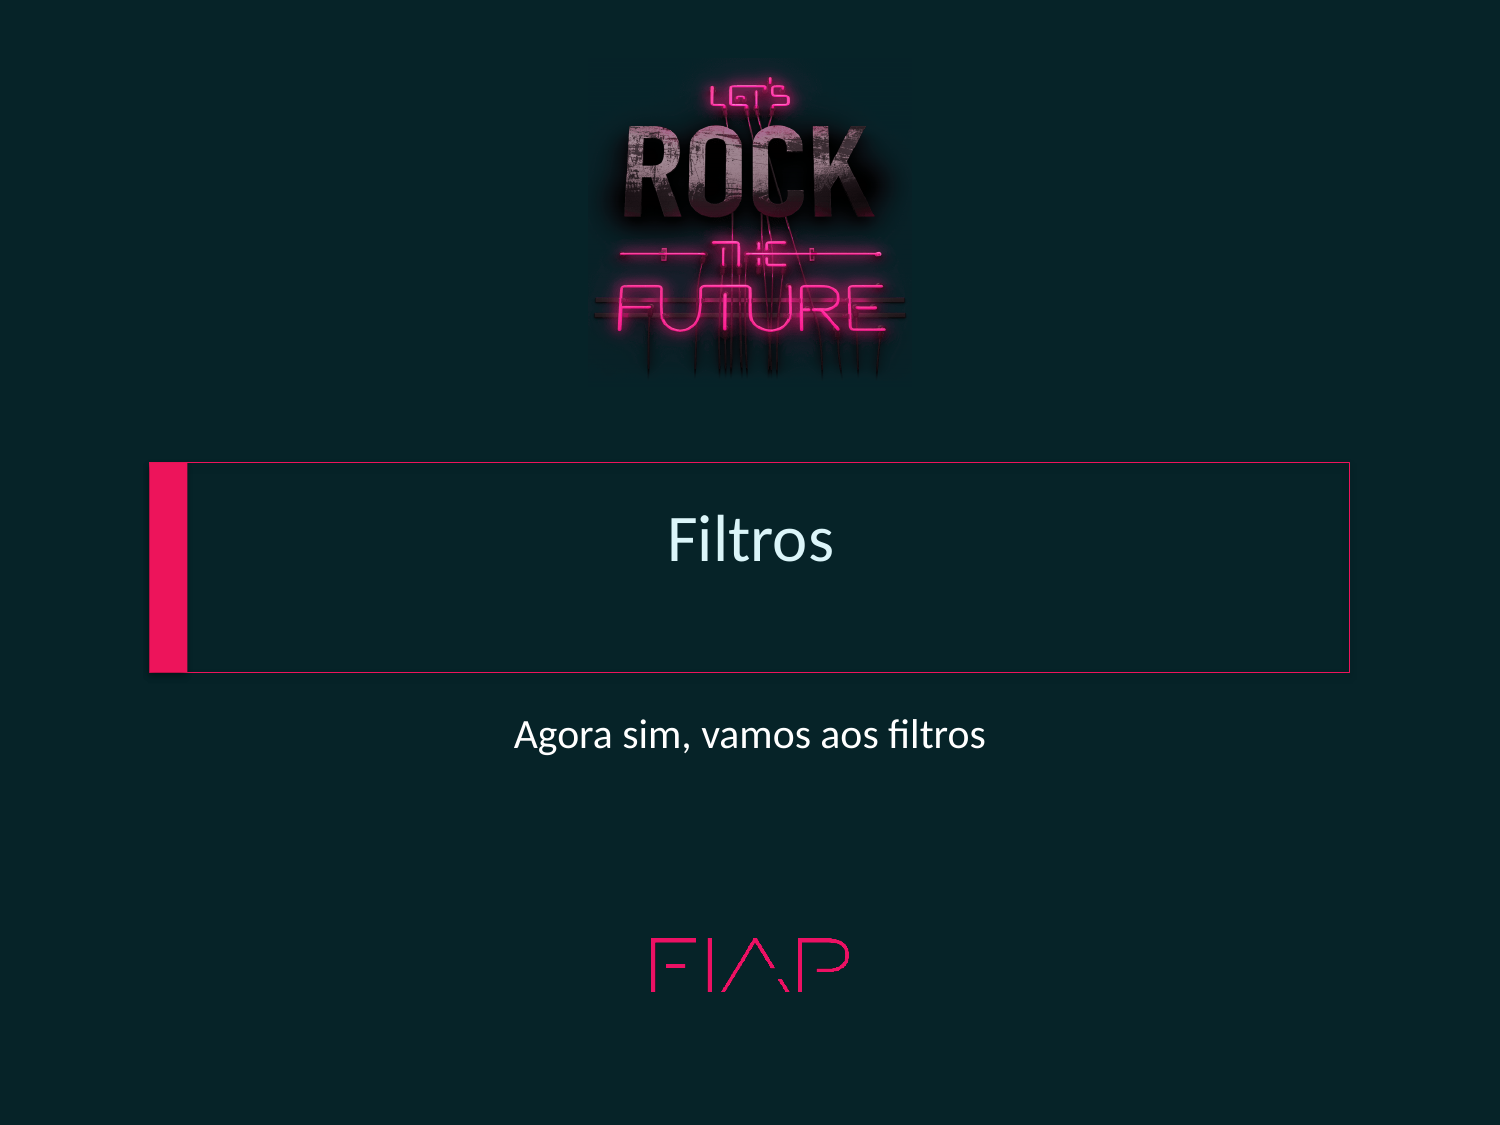

# Filtros
Agora sim, vamos aos filtros